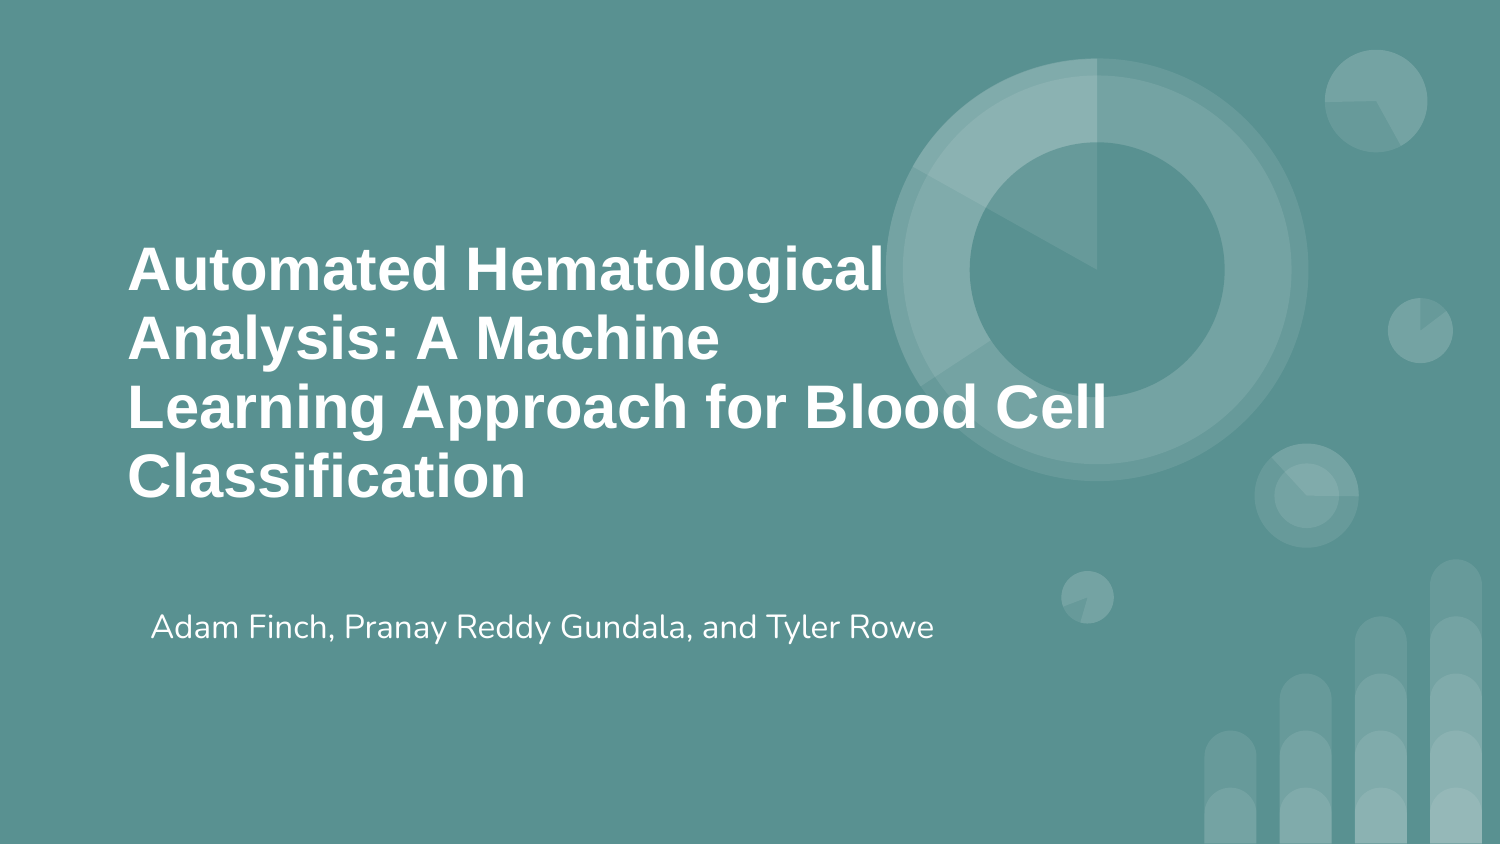

# Automated Hematological Analysis: A Machine
Learning Approach for Blood Cell Classification

Adam Finch, Pranay Reddy Gundala, and Tyler Rowe